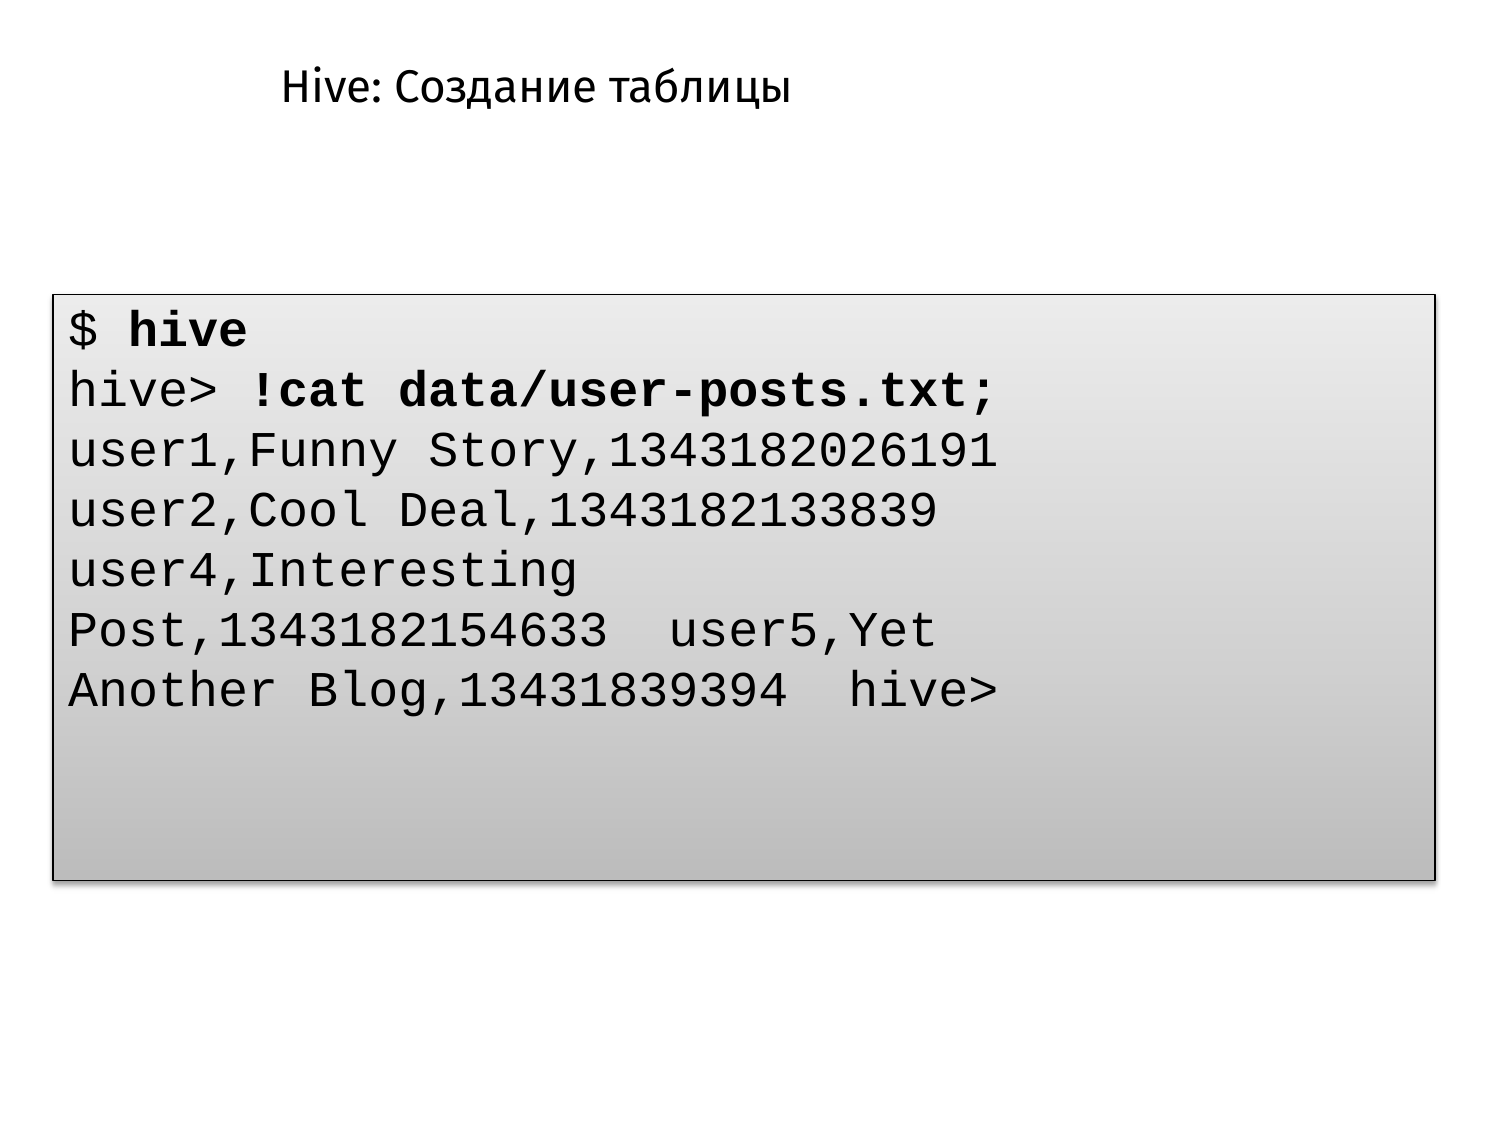

# Hive: Создание таблицы

$ hive
hive> !cat data/user-posts.txt;  user1,Funny Story,1343182026191  user2,Cool Deal,1343182133839  user4,Interesting Post,1343182154633  user5,Yet Another Blog,13431839394  hive>